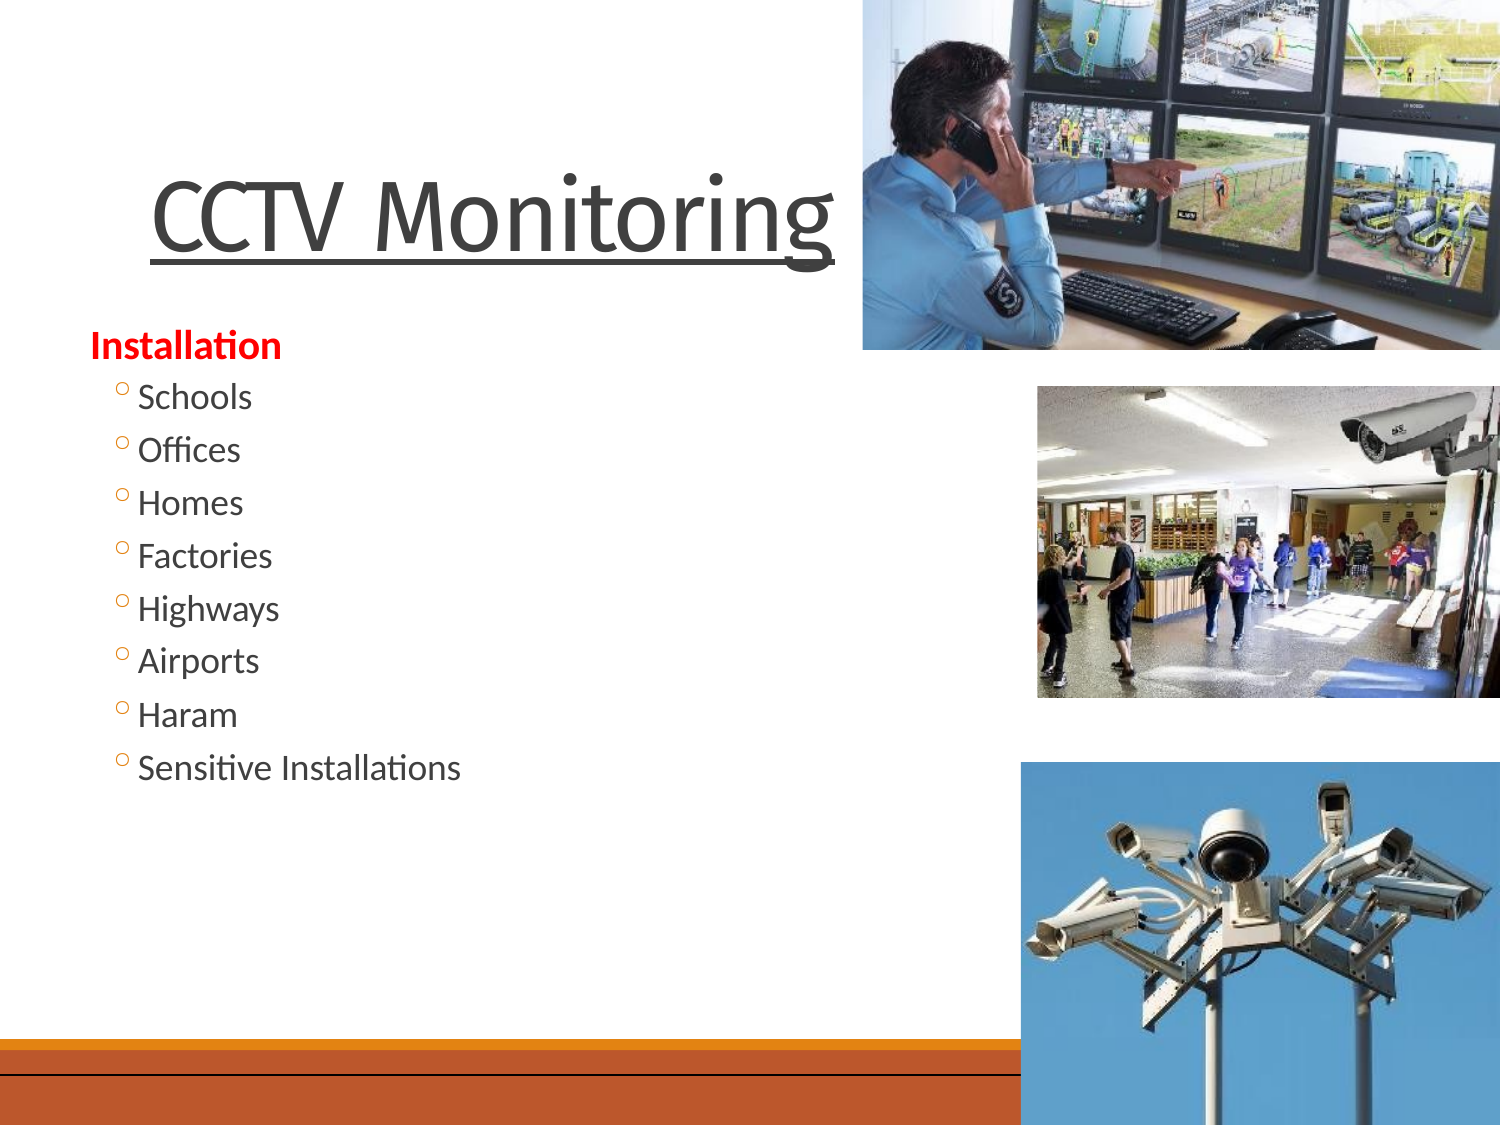

# CCTV Monitoring
Installation
Schools
Offices
Homes
Factories
Highways
Airports
Haram
Sensitive Installations